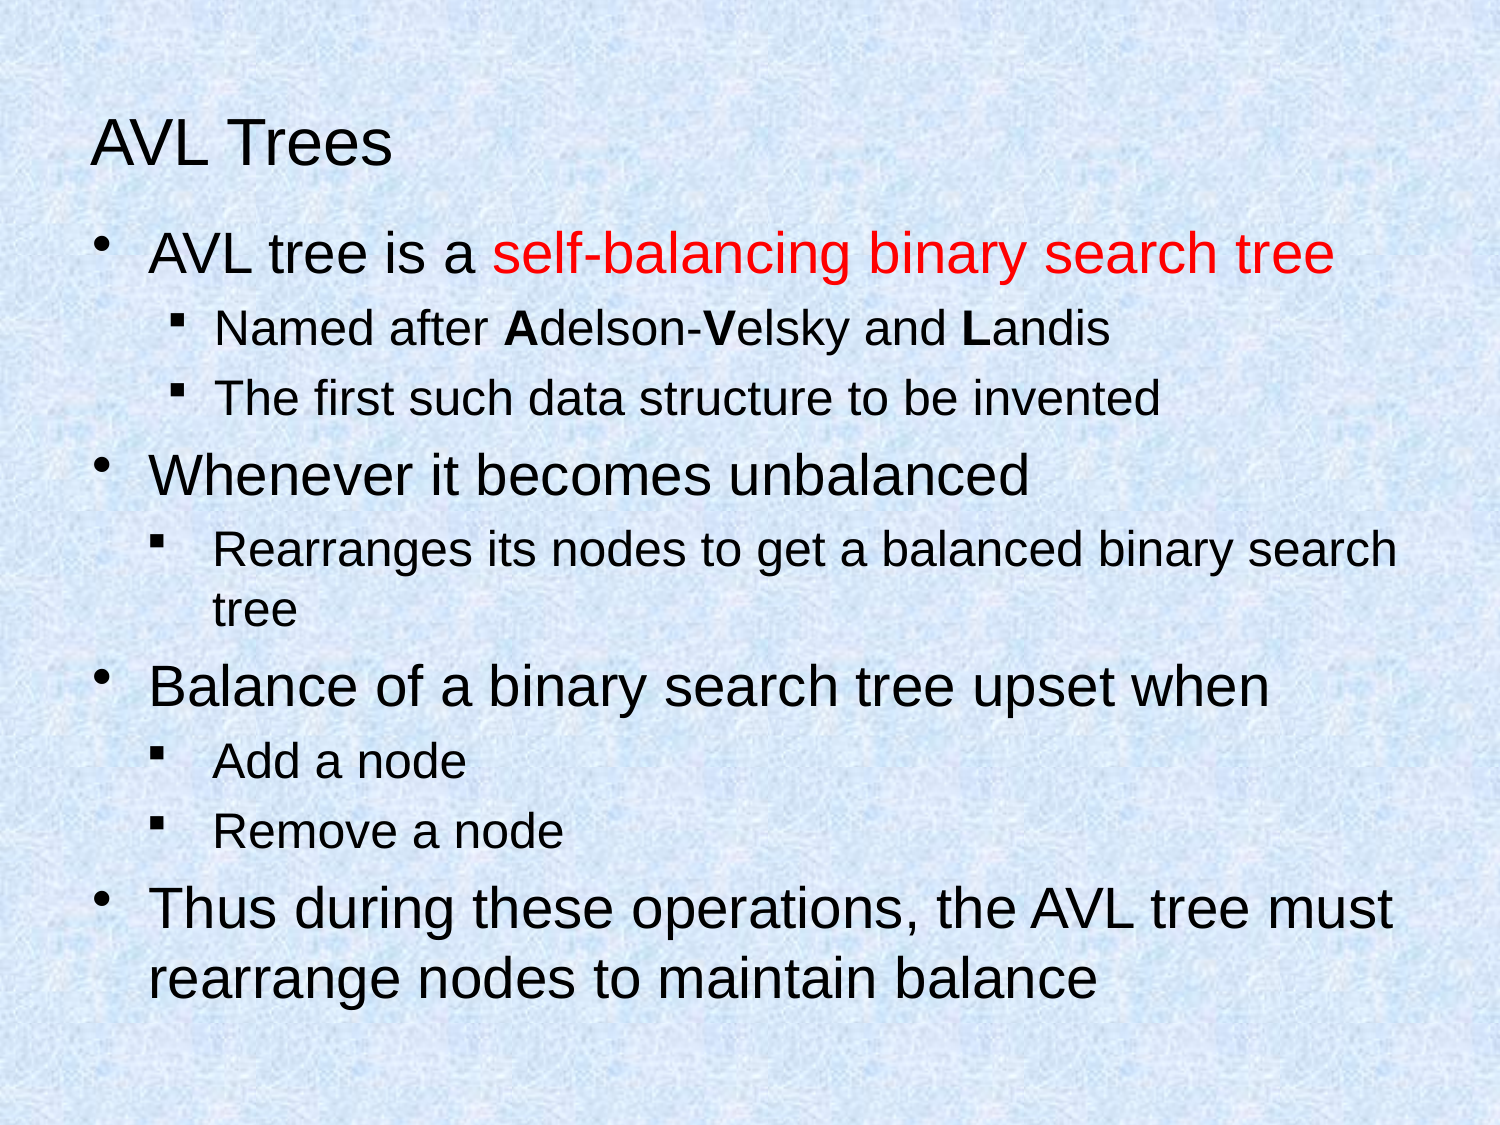

# AVL Trees
AVL tree is a self-balancing binary search tree
Named after Adelson-Velsky and Landis
The first such data structure to be invented
Whenever it becomes unbalanced
Rearranges its nodes to get a balanced binary search tree
Balance of a binary search tree upset when
Add a node
Remove a node
Thus during these operations, the AVL tree must rearrange nodes to maintain balance